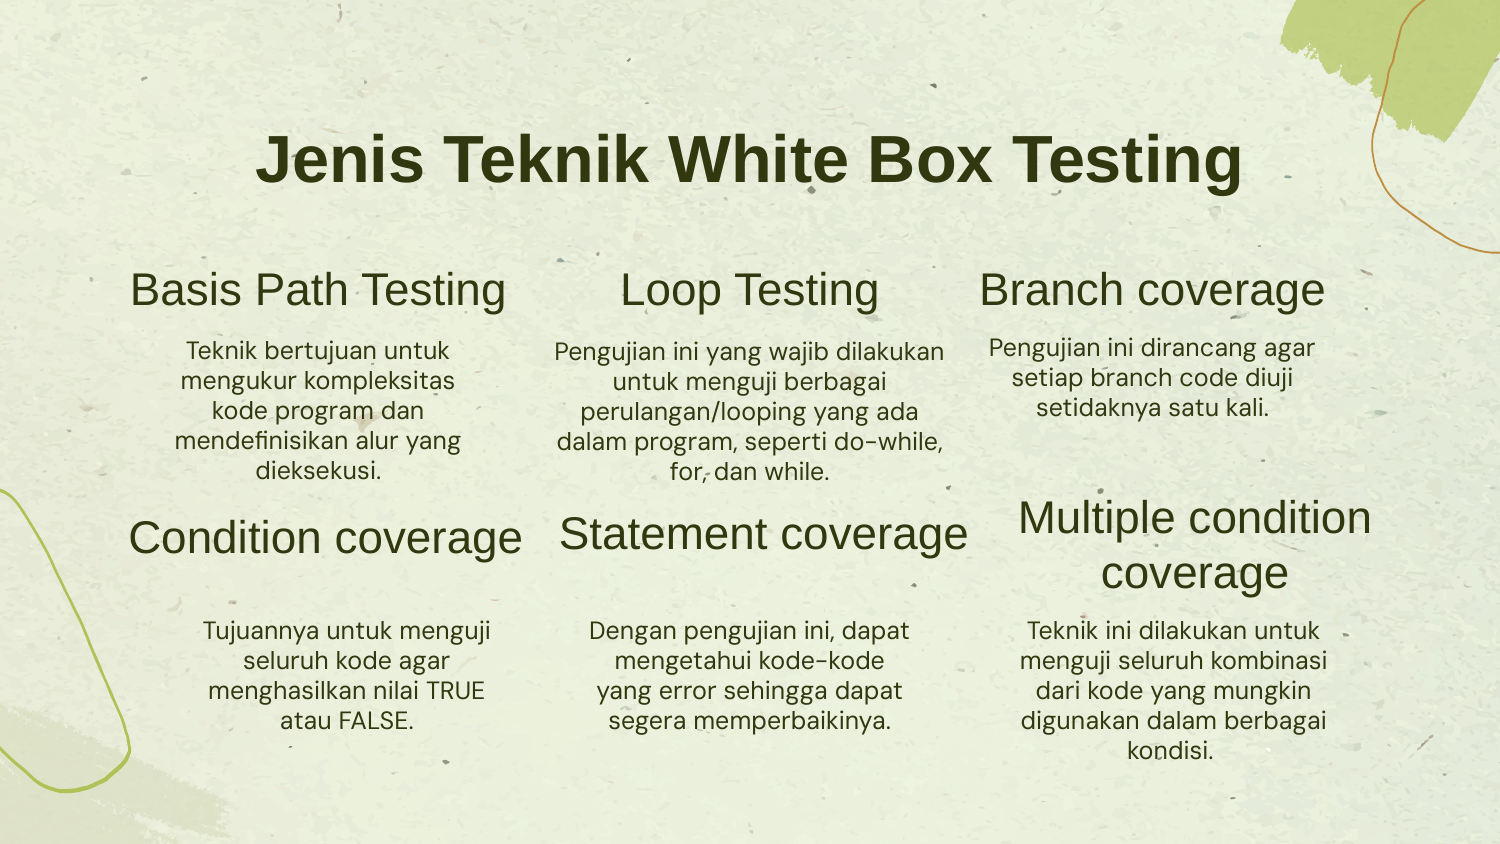

# Jenis Teknik White Box Testing
Basis Path Testing
Loop Testing
Branch coverage
Pengujian ini dirancang agar setiap branch code diuji setidaknya satu kali.
Teknik bertujuan untuk mengukur kompleksitas kode program dan mendefinisikan alur yang dieksekusi.
Pengujian ini yang wajib dilakukan untuk menguji berbagai perulangan/looping yang ada dalam program, seperti do-while, for, dan while.
Statement coverage
Condition coverage
Multiple condition coverage
Tujuannya untuk menguji seluruh kode agar menghasilkan nilai TRUE atau FALSE.
Teknik ini dilakukan untuk menguji seluruh kombinasi dari kode yang mungkin digunakan dalam berbagai kondisi.
Dengan pengujian ini, dapat mengetahui kode-kode yang error sehingga dapat segera memperbaikinya.